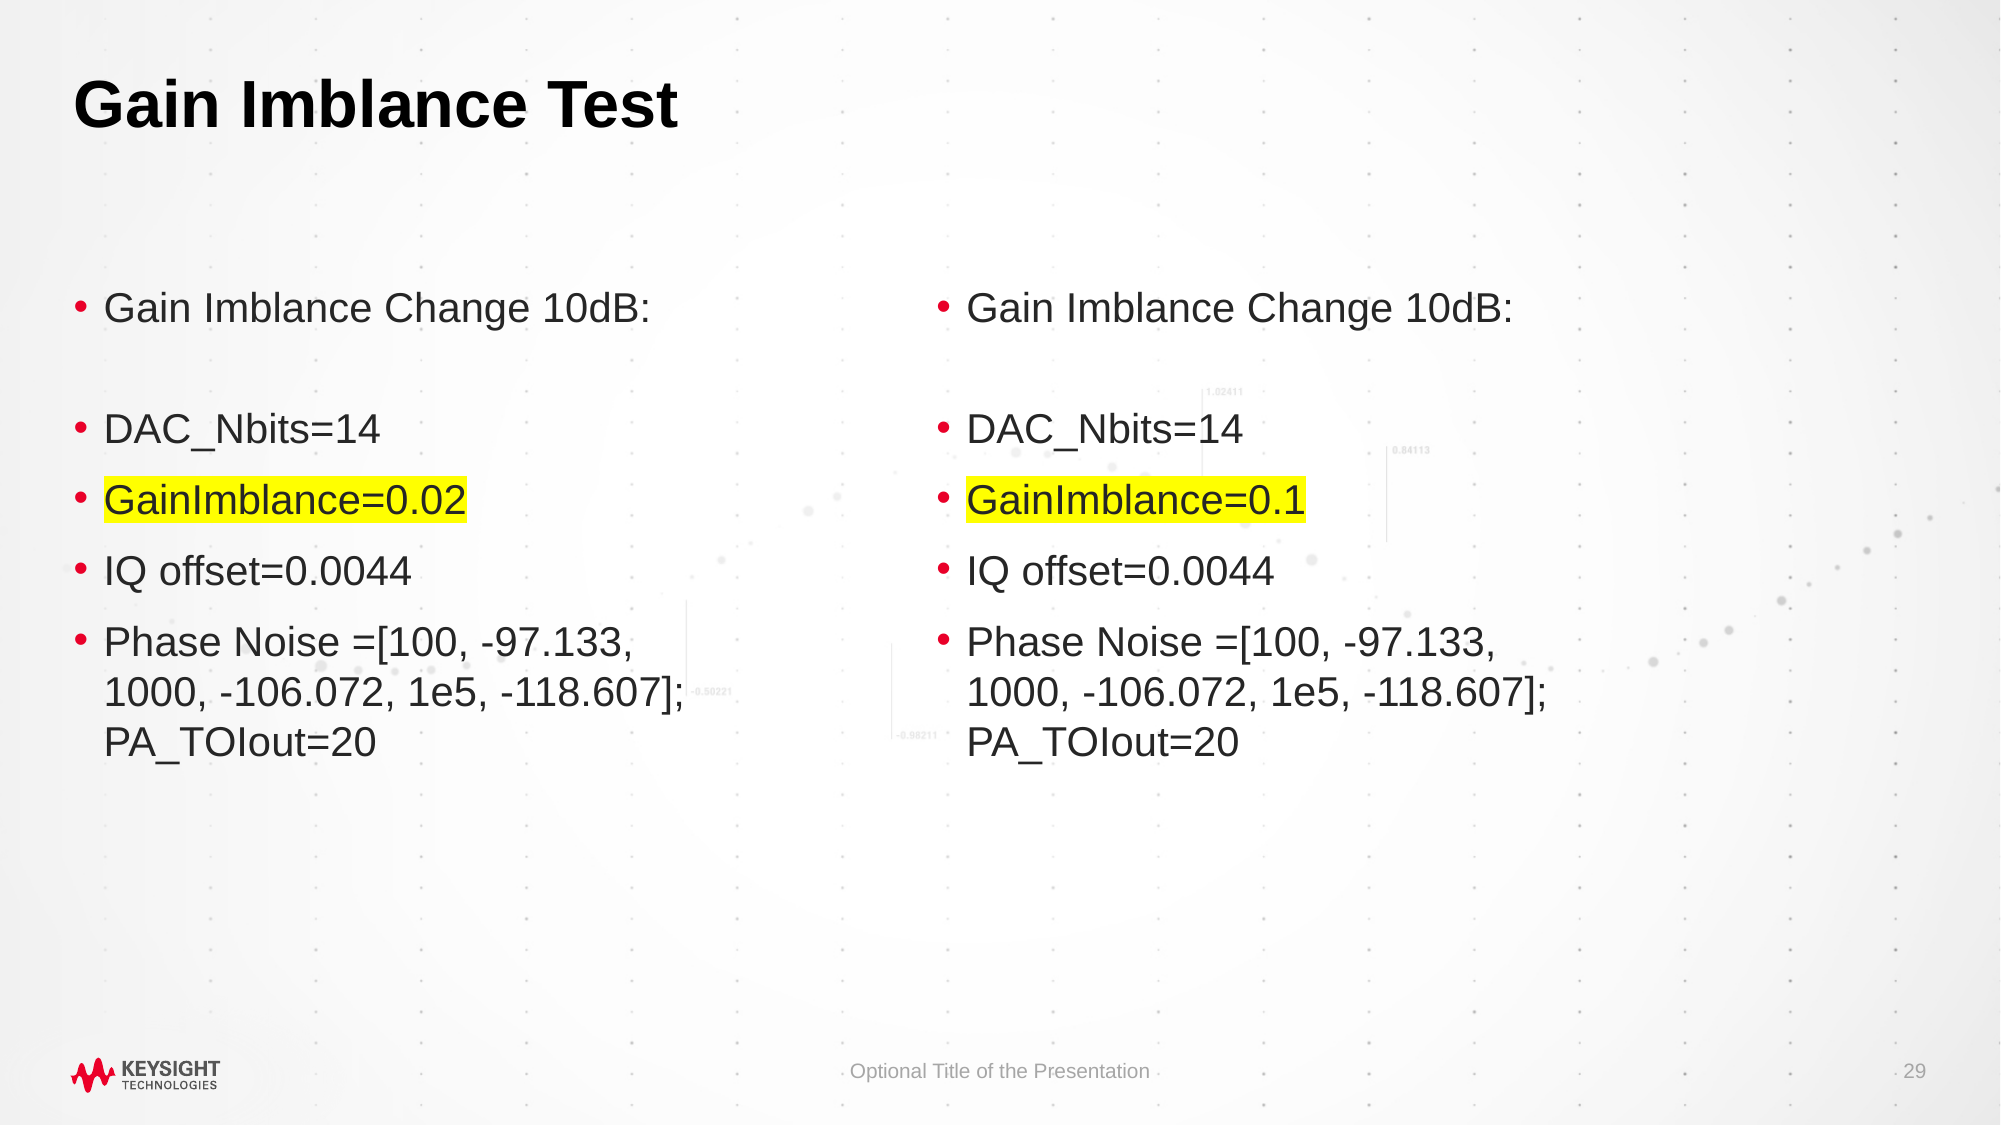

# Gain Imblance Test

Gain Imblance Change 10dB:
DAC_Nbits=14
GainImblance=0.1
IQ offset=0.0044
Phase Noise =[100, -97.133, 1000, -106.072, 1e5, -118.607]; PA_TOIout=20
Gain Imblance Change 10dB:
DAC_Nbits=14
GainImblance=0.02
IQ offset=0.0044
Phase Noise =[100, -97.133, 1000, -106.072, 1e5, -118.607]; PA_TOIout=20
Optional Title of the Presentation